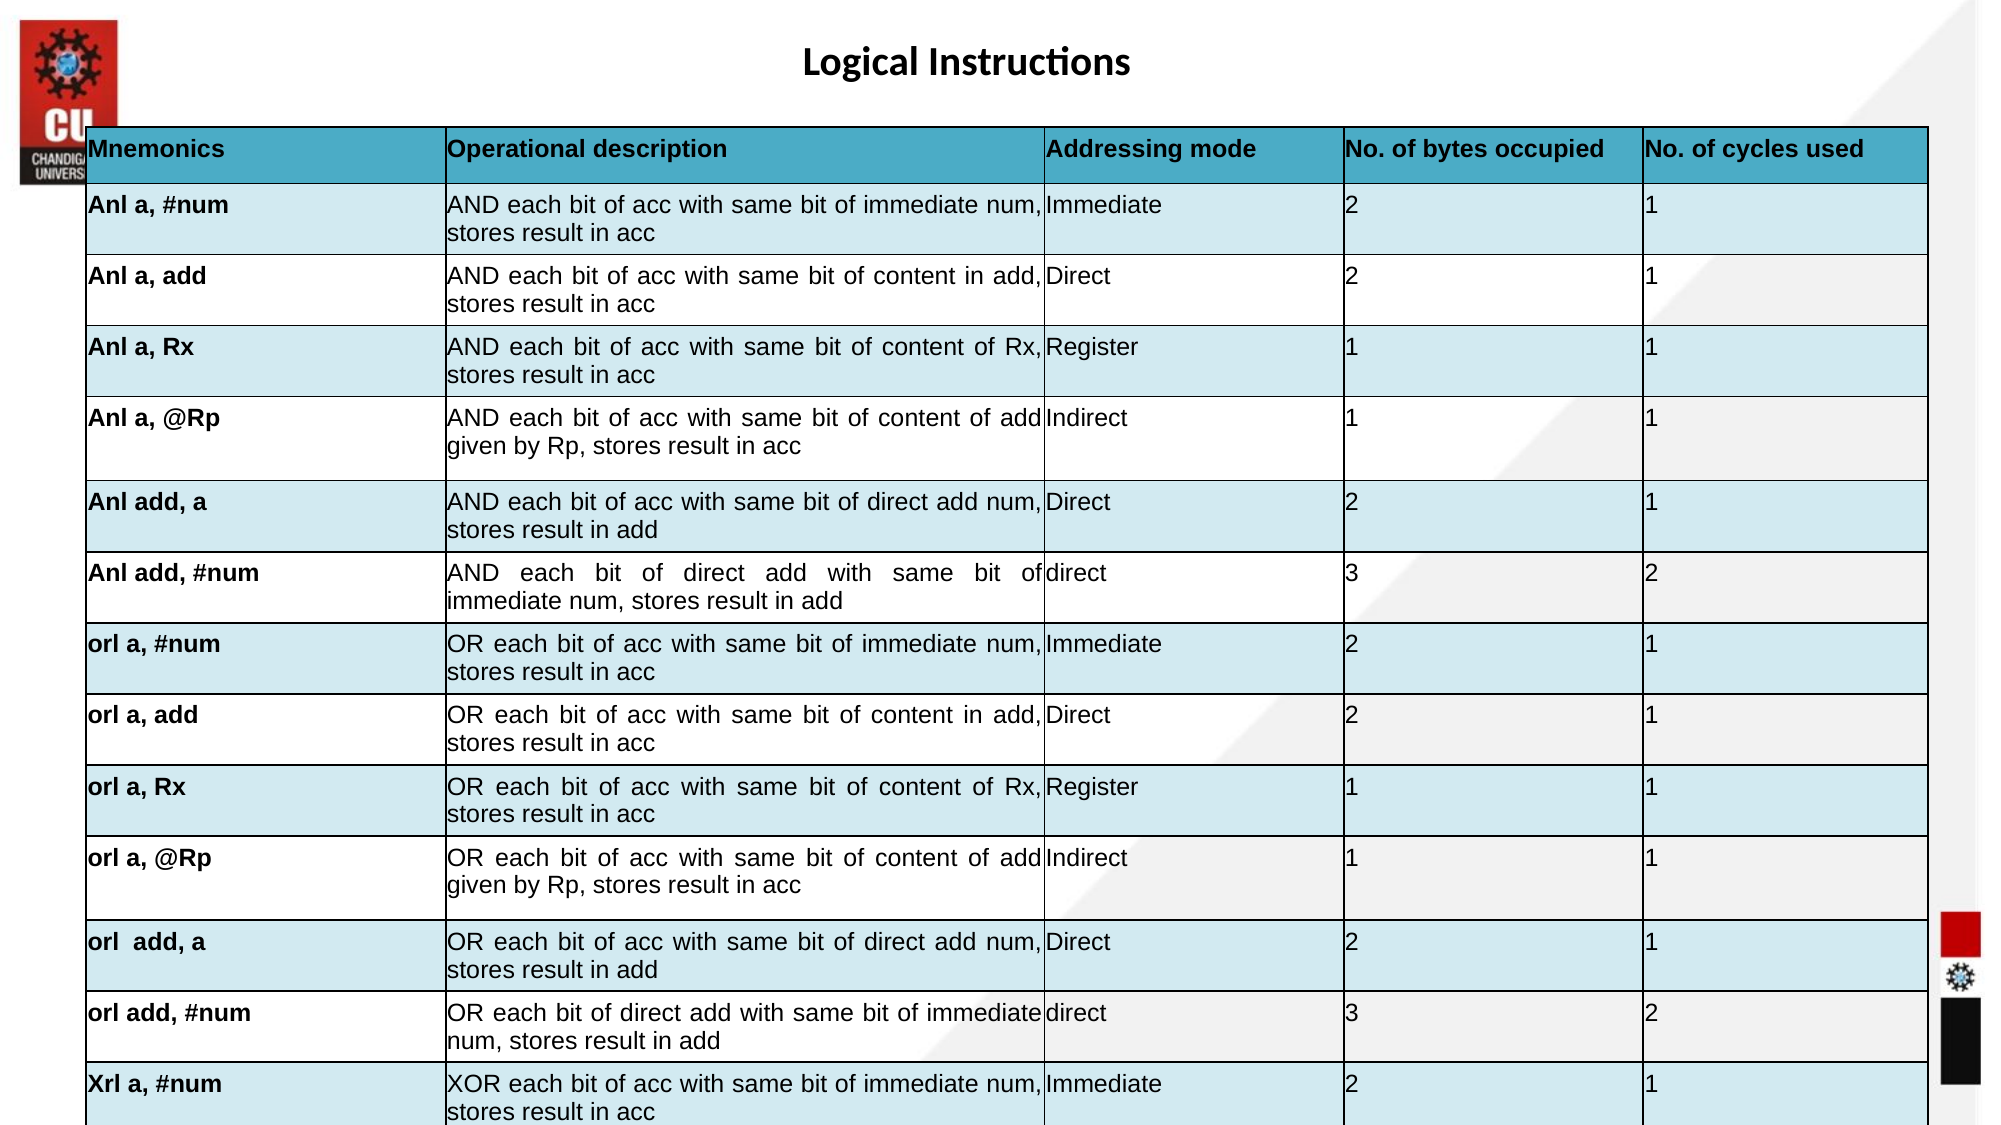

Logical Instructions
| Mnemonics | Operational description | Addressing mode | No. of bytes occupied | No. of cycles used |
| --- | --- | --- | --- | --- |
| Anl a, #num | AND each bit of acc with same bit of immediate num, stores result in acc | Immediate | 2 | 1 |
| Anl a, add | AND each bit of acc with same bit of content in add, stores result in acc | Direct | 2 | 1 |
| Anl a, Rx | AND each bit of acc with same bit of content of Rx, stores result in acc | Register | 1 | 1 |
| Anl a, @Rp | AND each bit of acc with same bit of content of add given by Rp, stores result in acc | Indirect | 1 | 1 |
| Anl add, a | AND each bit of acc with same bit of direct add num, stores result in add | Direct | 2 | 1 |
| Anl add, #num | AND each bit of direct add with same bit of immediate num, stores result in add | direct | 3 | 2 |
| orl a, #num | OR each bit of acc with same bit of immediate num, stores result in acc | Immediate | 2 | 1 |
| orl a, add | OR each bit of acc with same bit of content in add, stores result in acc | Direct | 2 | 1 |
| orl a, Rx | OR each bit of acc with same bit of content of Rx, stores result in acc | Register | 1 | 1 |
| orl a, @Rp | OR each bit of acc with same bit of content of add given by Rp, stores result in acc | Indirect | 1 | 1 |
| orl  add, a | OR each bit of acc with same bit of direct add num, stores result in add | Direct | 2 | 1 |
| orl add, #num | OR each bit of direct add with same bit of immediate num, stores result in add | direct | 3 | 2 |
| Xrl a, #num | XOR each bit of acc with same bit of immediate num, stores result in acc | Immediate | 2 | 1 |